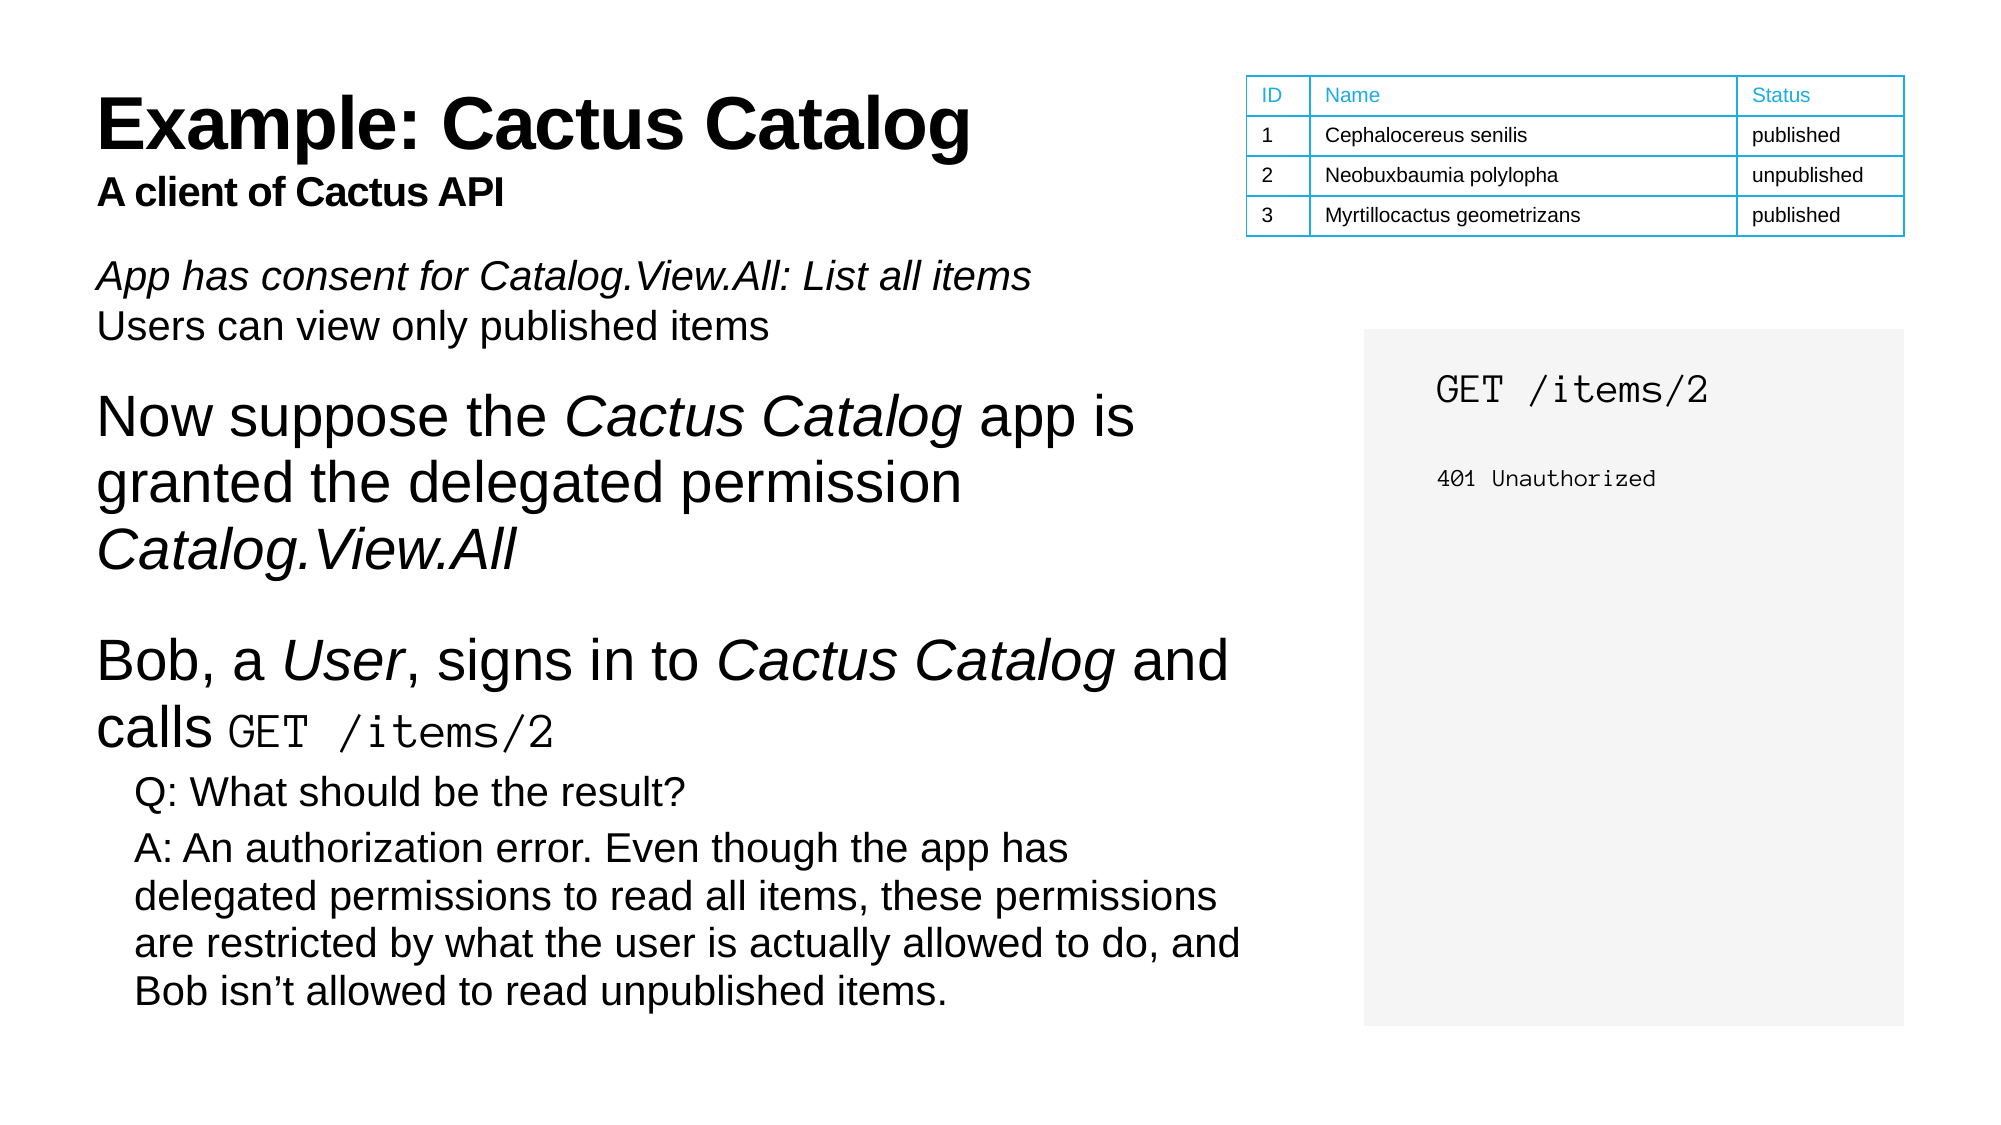

# Example: Cactus Catalog A client of Cactus API
| ID | Name | Status |
| --- | --- | --- |
| 1 | Cephalocereus senilis | published |
| 2 | Neobuxbaumia polylopha | unpublished |
| 3 | Myrtillocactus geometrizans | published |
App has consent for Catalog.View.All: List all items
Users can view only published items

GET /items/2

401 Unauthorized
Now suppose the Cactus Catalog app is granted the delegated permission
Catalog.View.All

Bob, a User, signs in to Cactus Catalog and calls GET /items/2
Q: What should be the result?
A: An authorization error. Even though the app has delegated permissions to read all items, these permissions are restricted by what the user is actually allowed to do, and Bob isn’t allowed to read unpublished items.